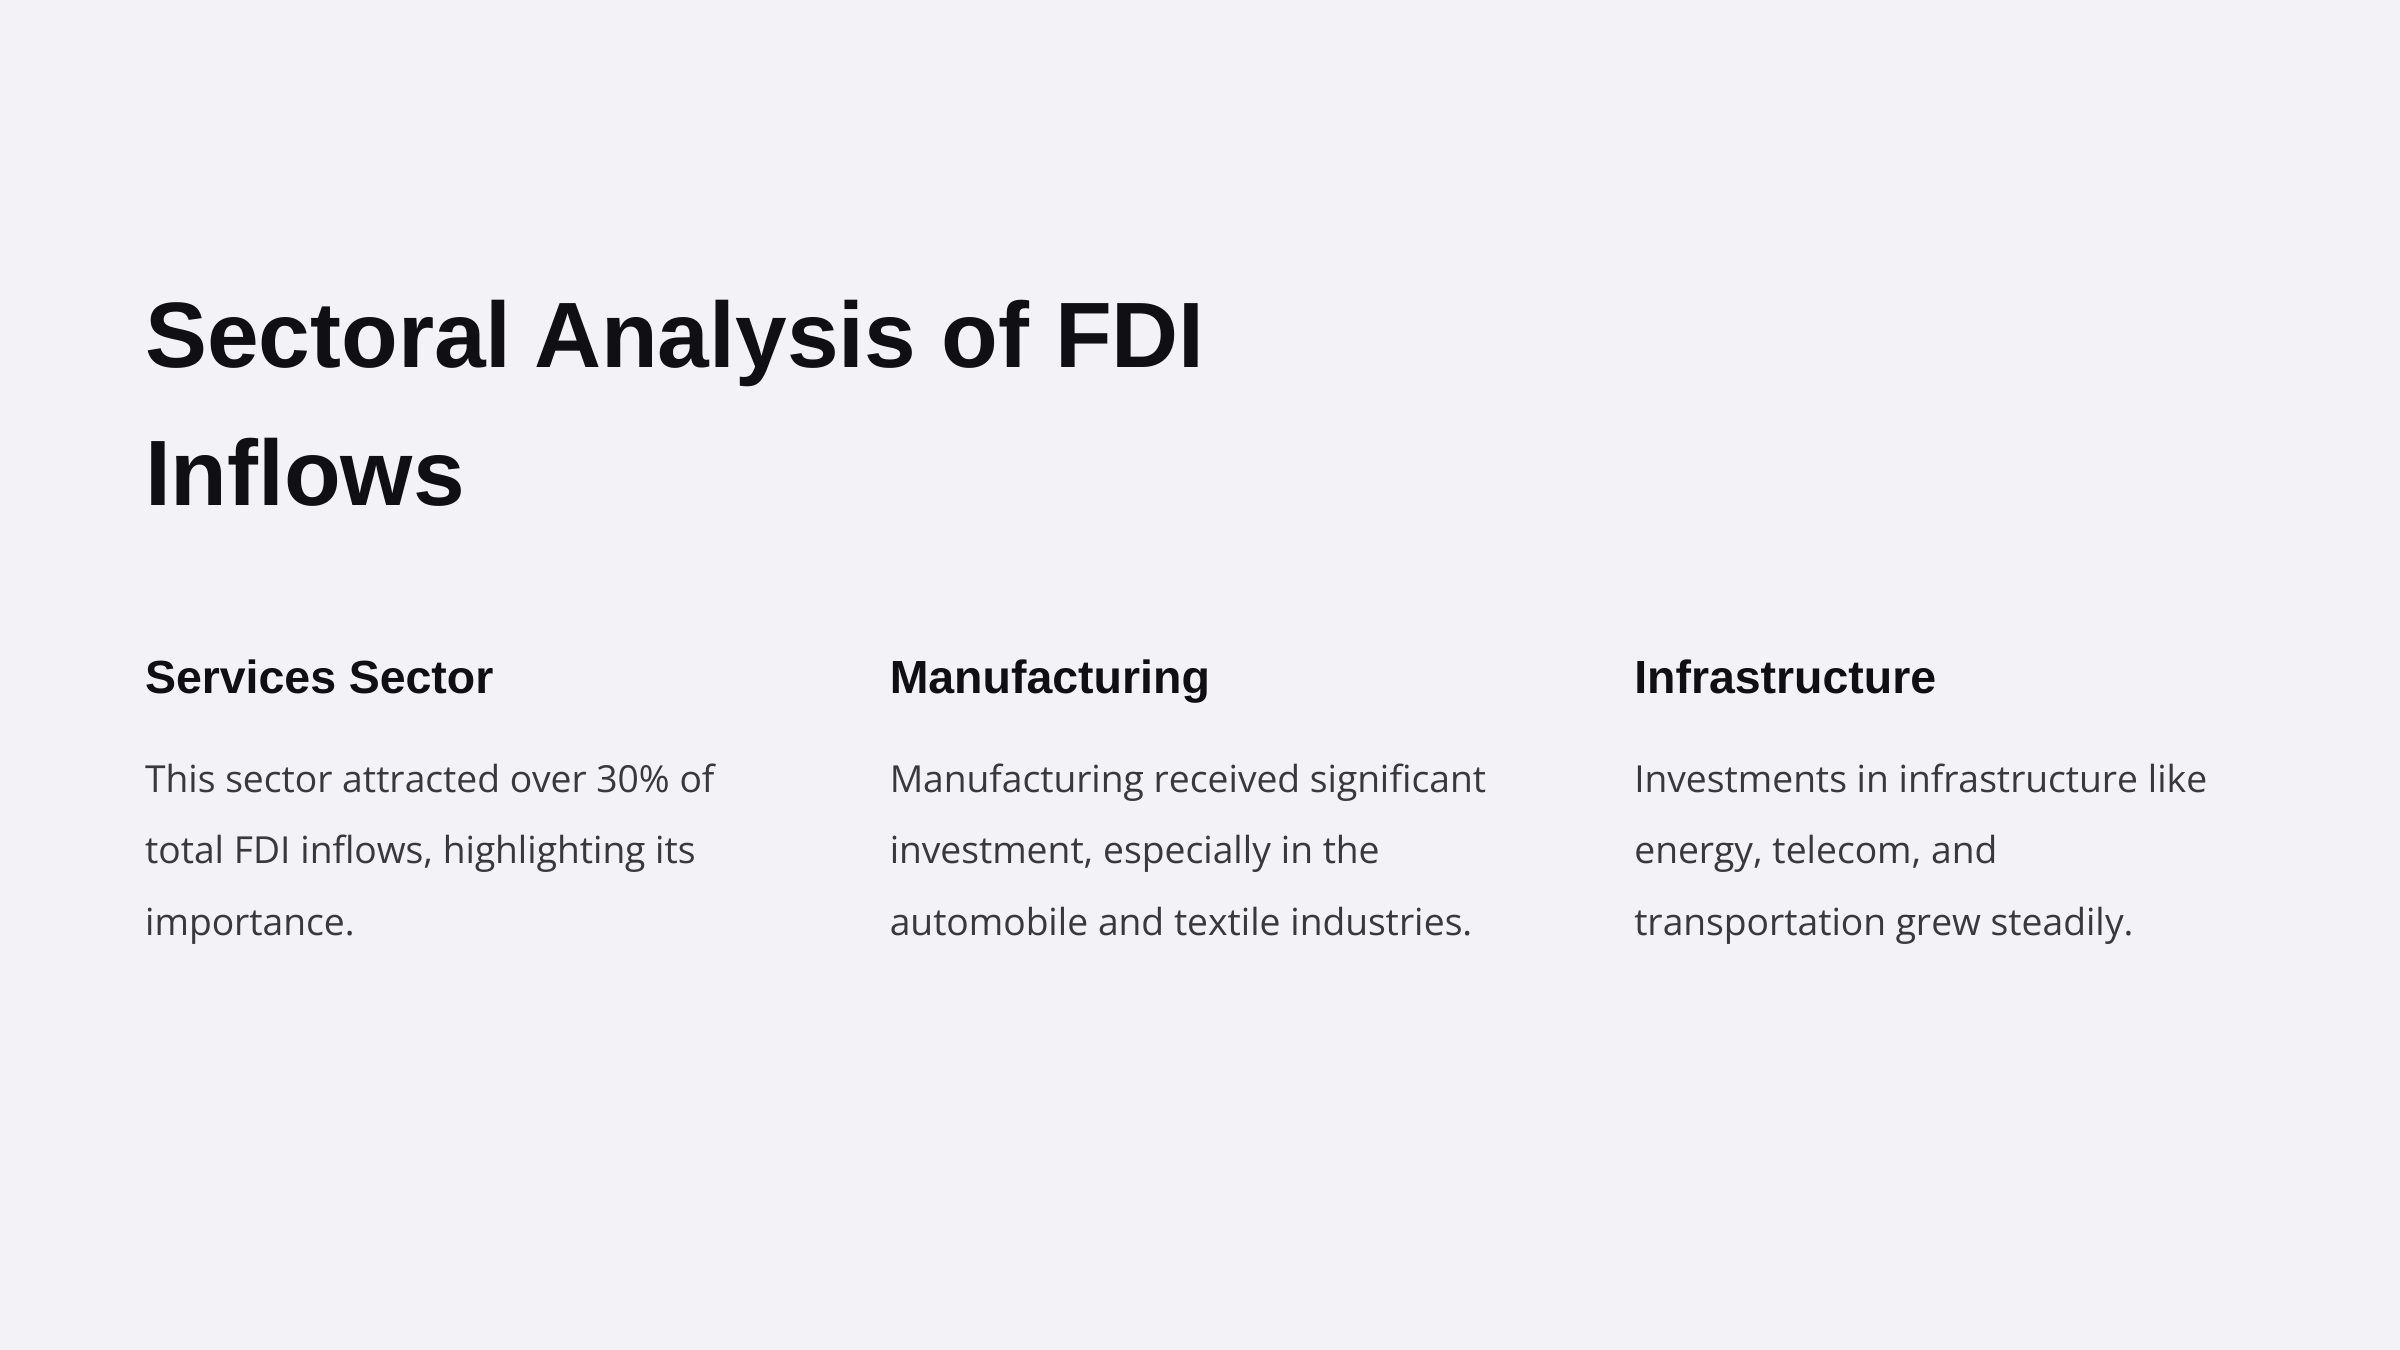

Sectoral Analysis of FDI Inflows
Manufacturing
Infrastructure
Services Sector
This sector attracted over 30% of total FDI inflows, highlighting its importance.
Manufacturing received significant investment, especially in the automobile and textile industries.
Investments in infrastructure like energy, telecom, and transportation grew steadily.